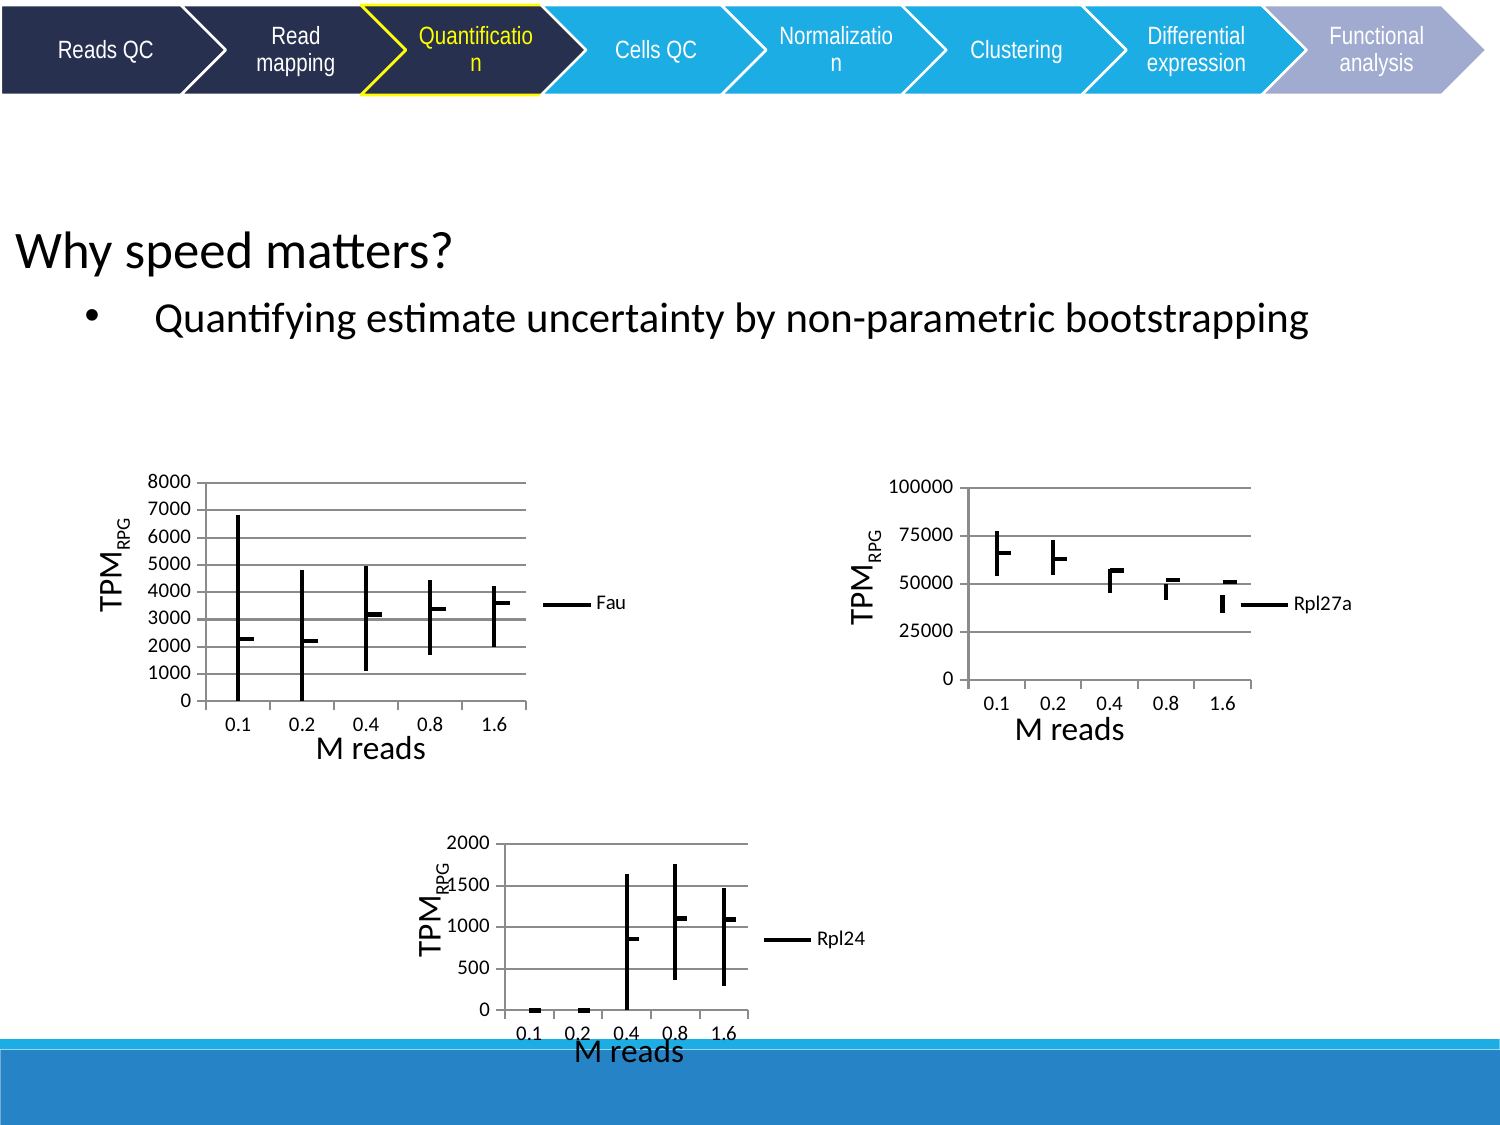

Reads QC
Read mapping
Quantification
Cells QC
Normalization
Clustering
Differential expression
Functional analysis
Why speed matters?
Quantifying estimate uncertainty by non-parametric bootstrapping

[unsupported chart]

[unsupported chart]

TPMRPG
TPMRPG
M reads
M reads

[unsupported chart]

TPMRPG
M reads